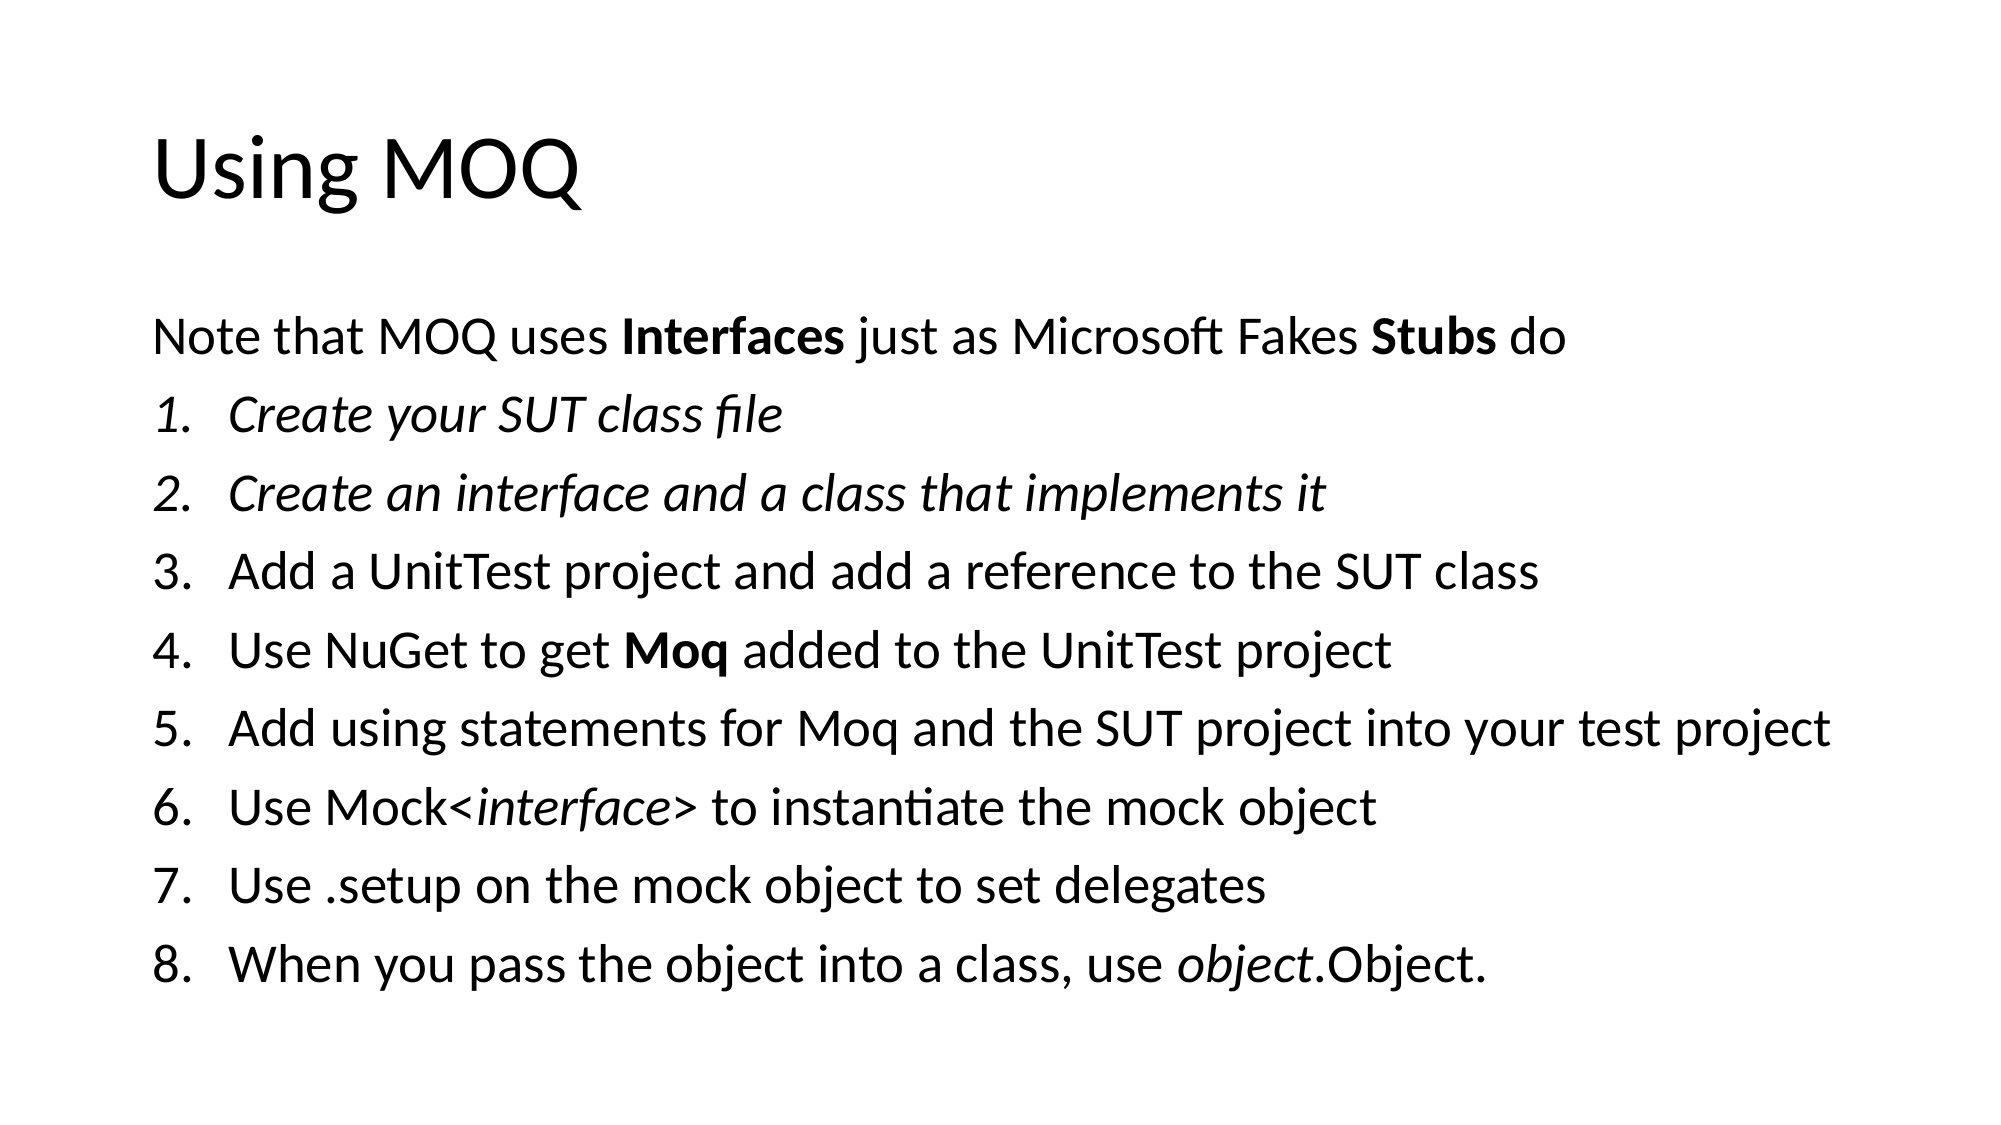

# Using MOQ
Note that MOQ uses Interfaces just as Microsoft Fakes Stubs do
Create your SUT class file
Create an interface and a class that implements it
Add a UnitTest project and add a reference to the SUT class
Use NuGet to get Moq added to the UnitTest project
Add using statements for Moq and the SUT project into your test project
Use Mock<interface> to instantiate the mock object
Use .setup on the mock object to set delegates
When you pass the object into a class, use object.Object.